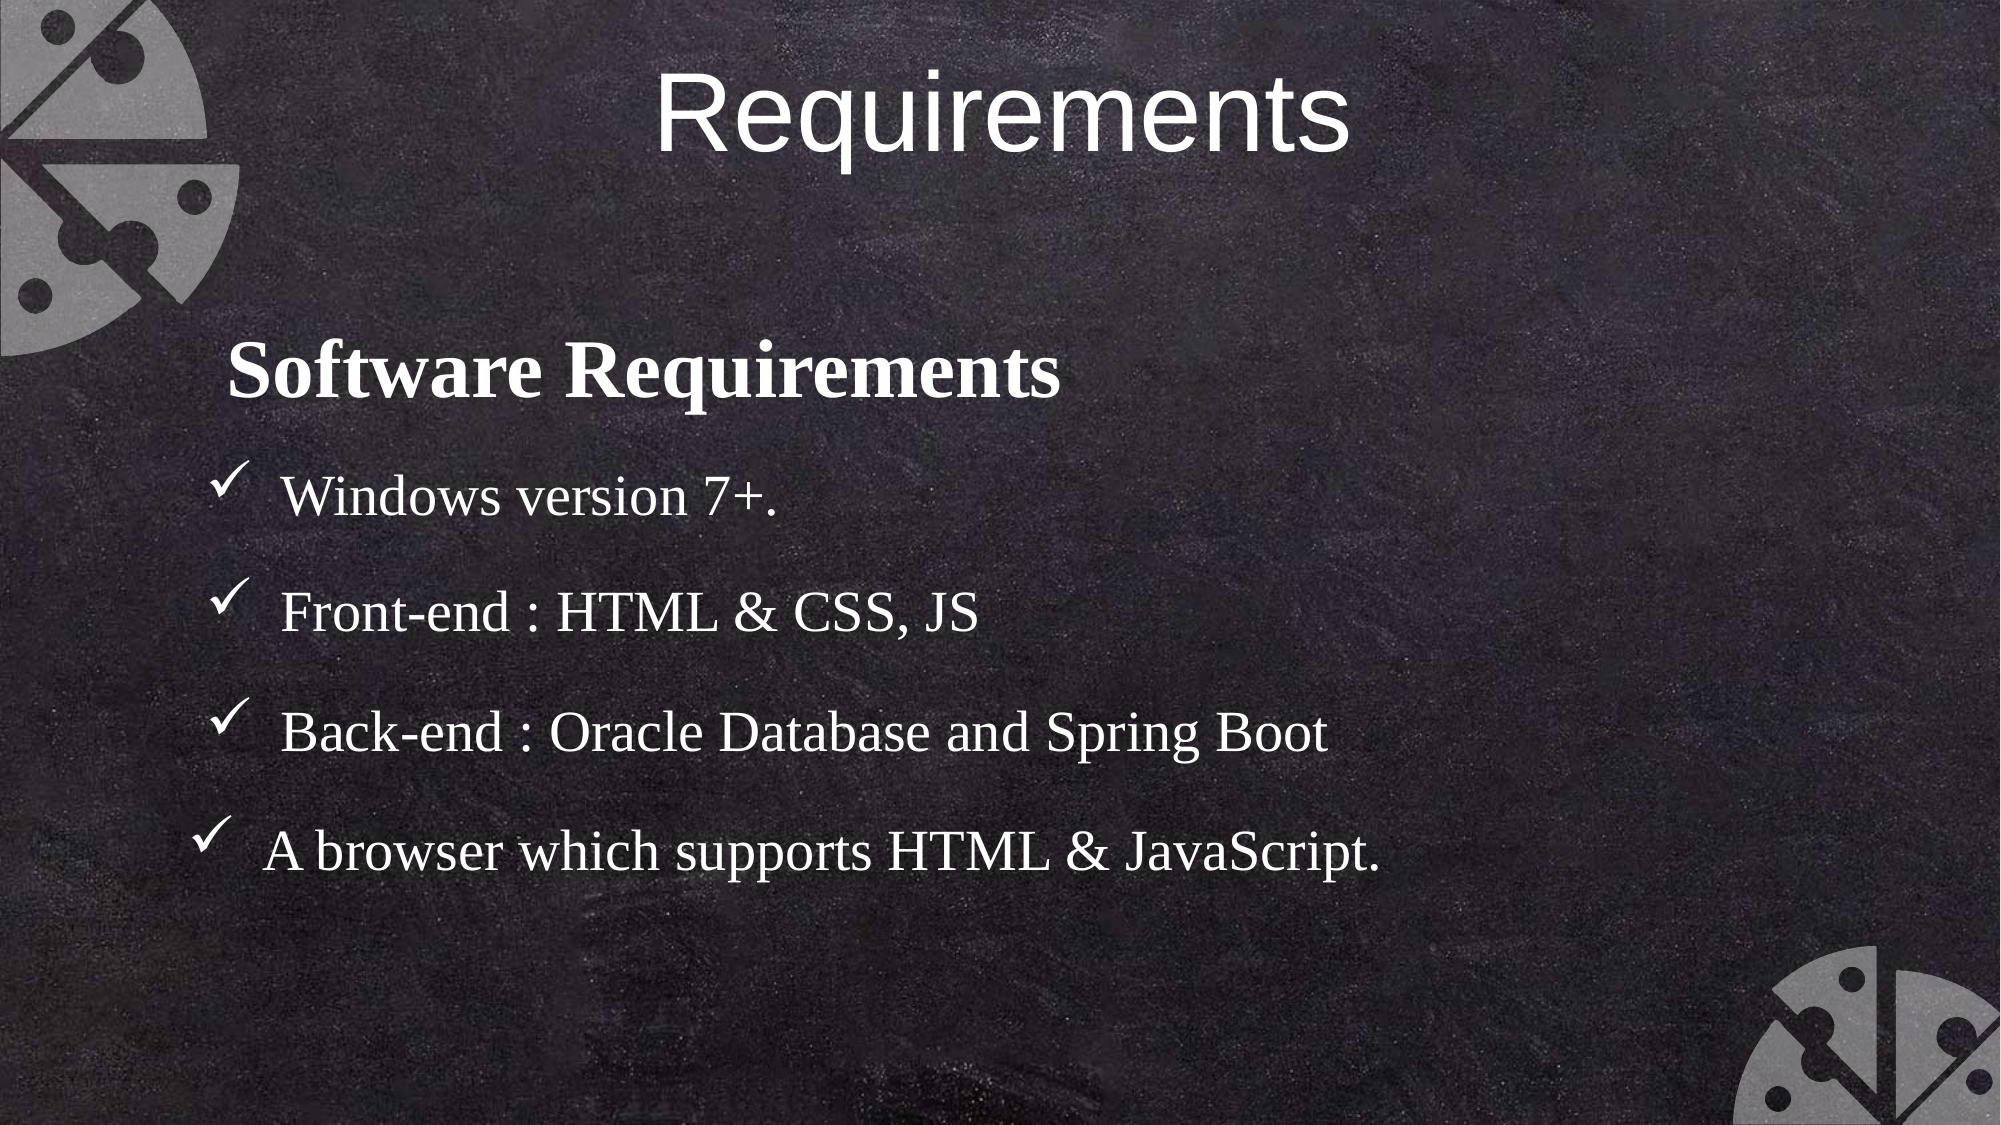

Requirements
 Software Requirements
Windows version 7+.
Front-end : HTML & CSS, JS
Back-end : Oracle Database and Spring Boot
A browser which supports HTML & JavaScript.